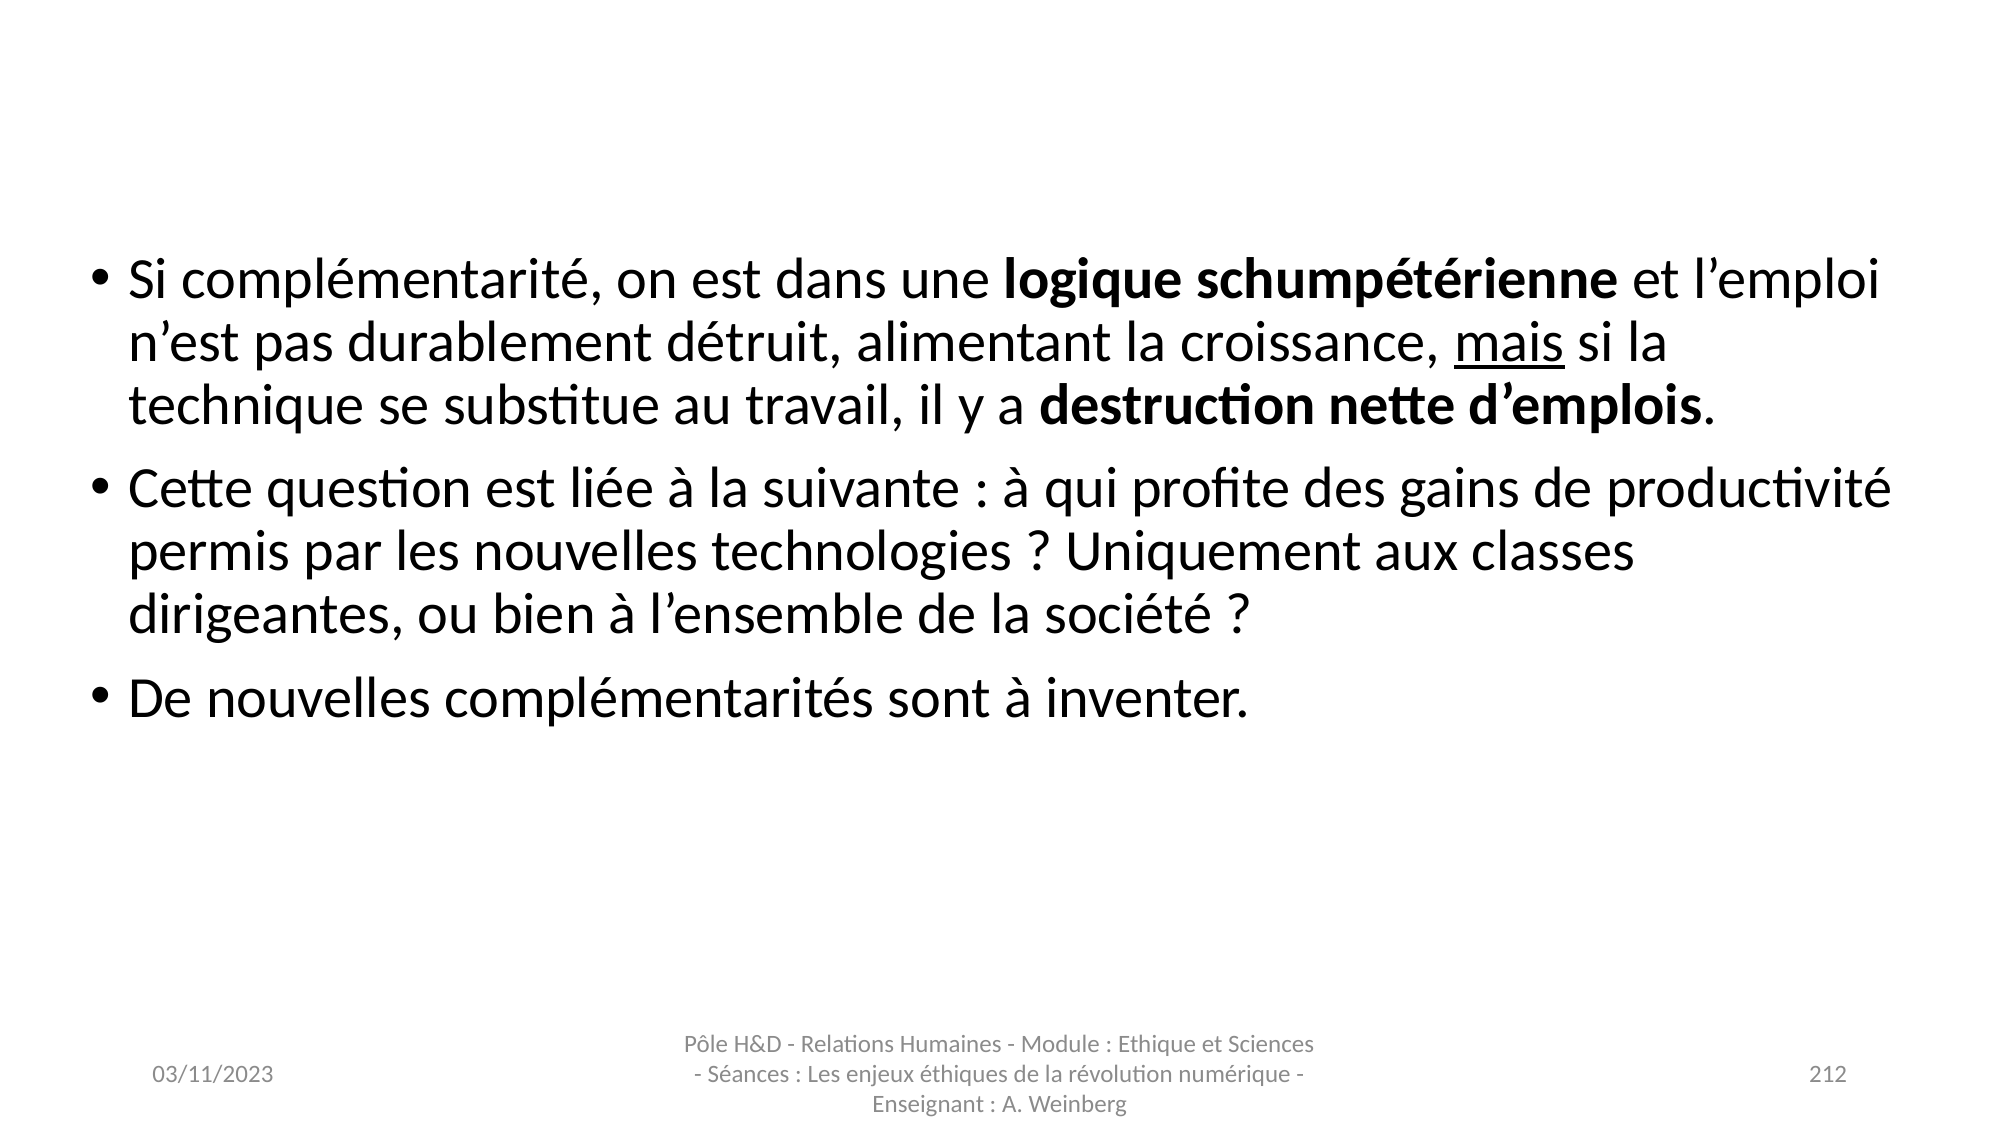

Si complémentarité, on est dans une logique schumpétérienne et l’emploi n’est pas durablement détruit, alimentant la croissance, mais si la technique se substitue au travail, il y a destruction nette d’emplois.
Cette question est liée à la suivante : à qui profite des gains de productivité permis par les nouvelles technologies ? Uniquement aux classes dirigeantes, ou bien à l’ensemble de la société ?
De nouvelles complémentarités sont à inventer.
03/11/2023
Pôle H&D - Relations Humaines - Module : Ethique et Sciences - Séances : Les enjeux éthiques de la révolution numérique - Enseignant : A. Weinberg
212